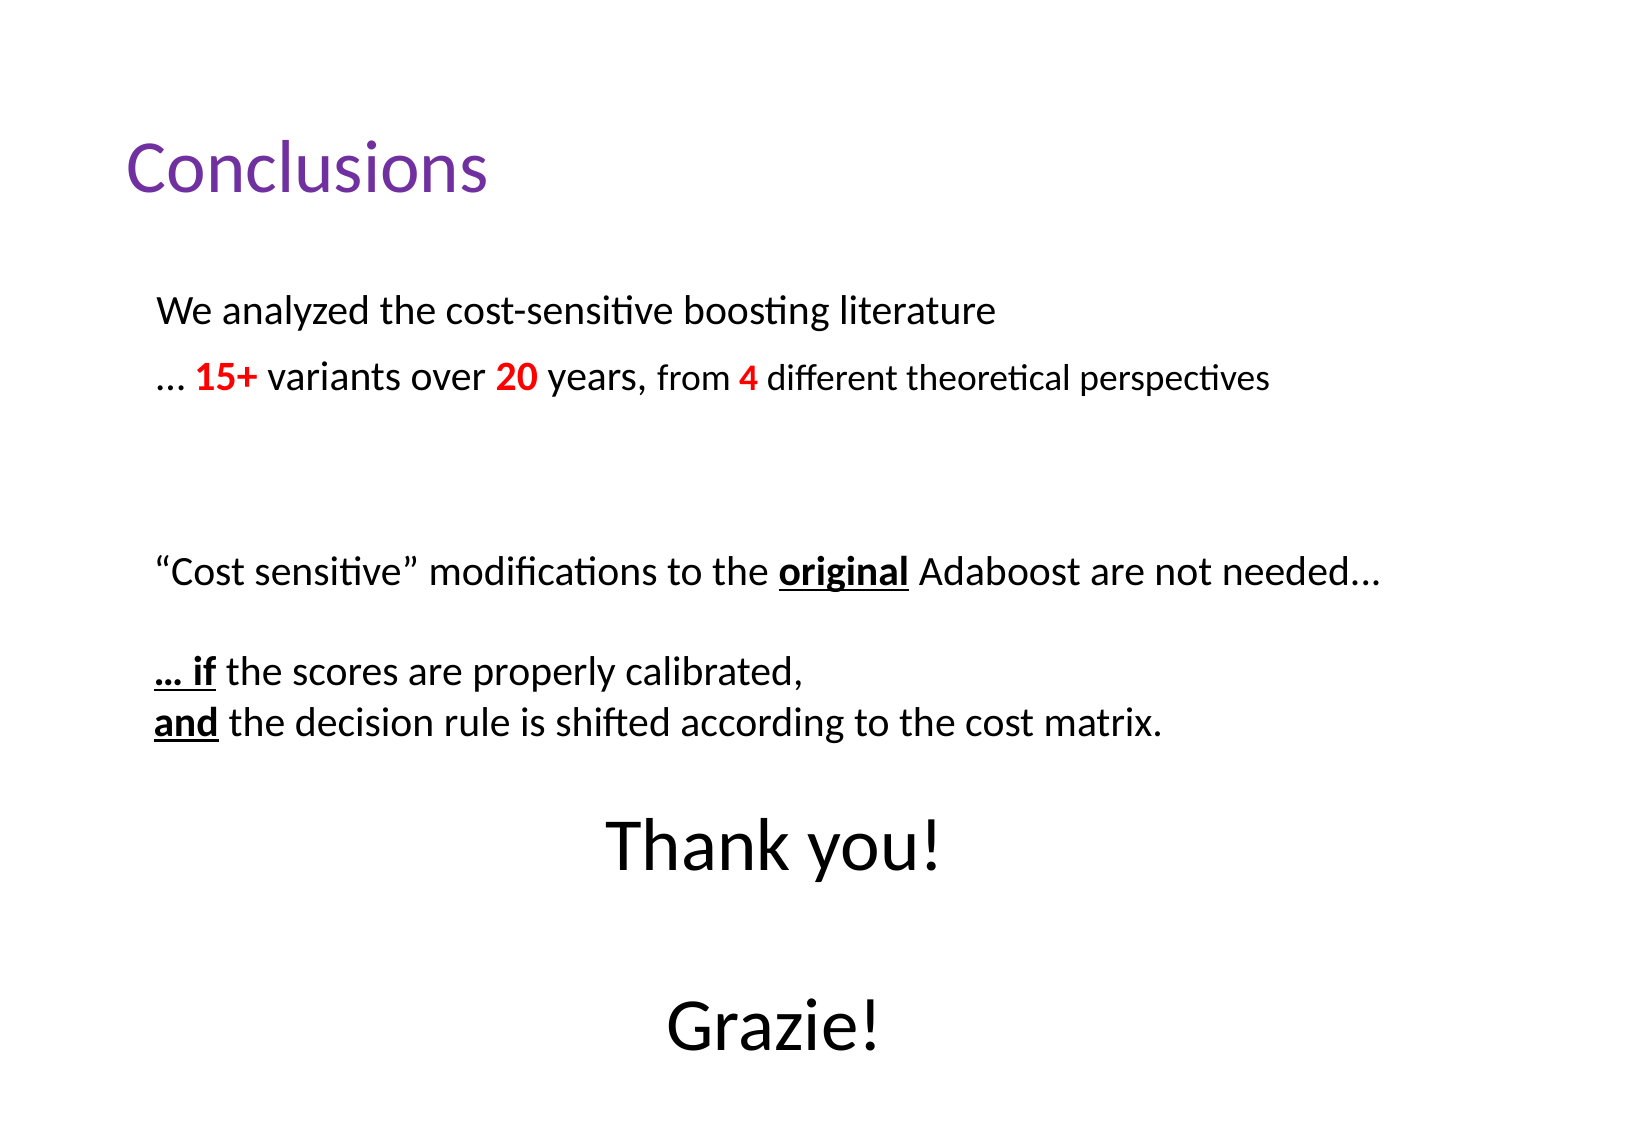

# Conclusions
We analyzed the cost-sensitive boosting literature
… 15+ variants over 20 years, from 4 different theoretical perspectives
“Cost sensitive” modifications to the original Adaboost are not needed...

… if the scores are properly calibrated,
and the decision rule is shifted according to the cost matrix.

Thank you!
Grazie!